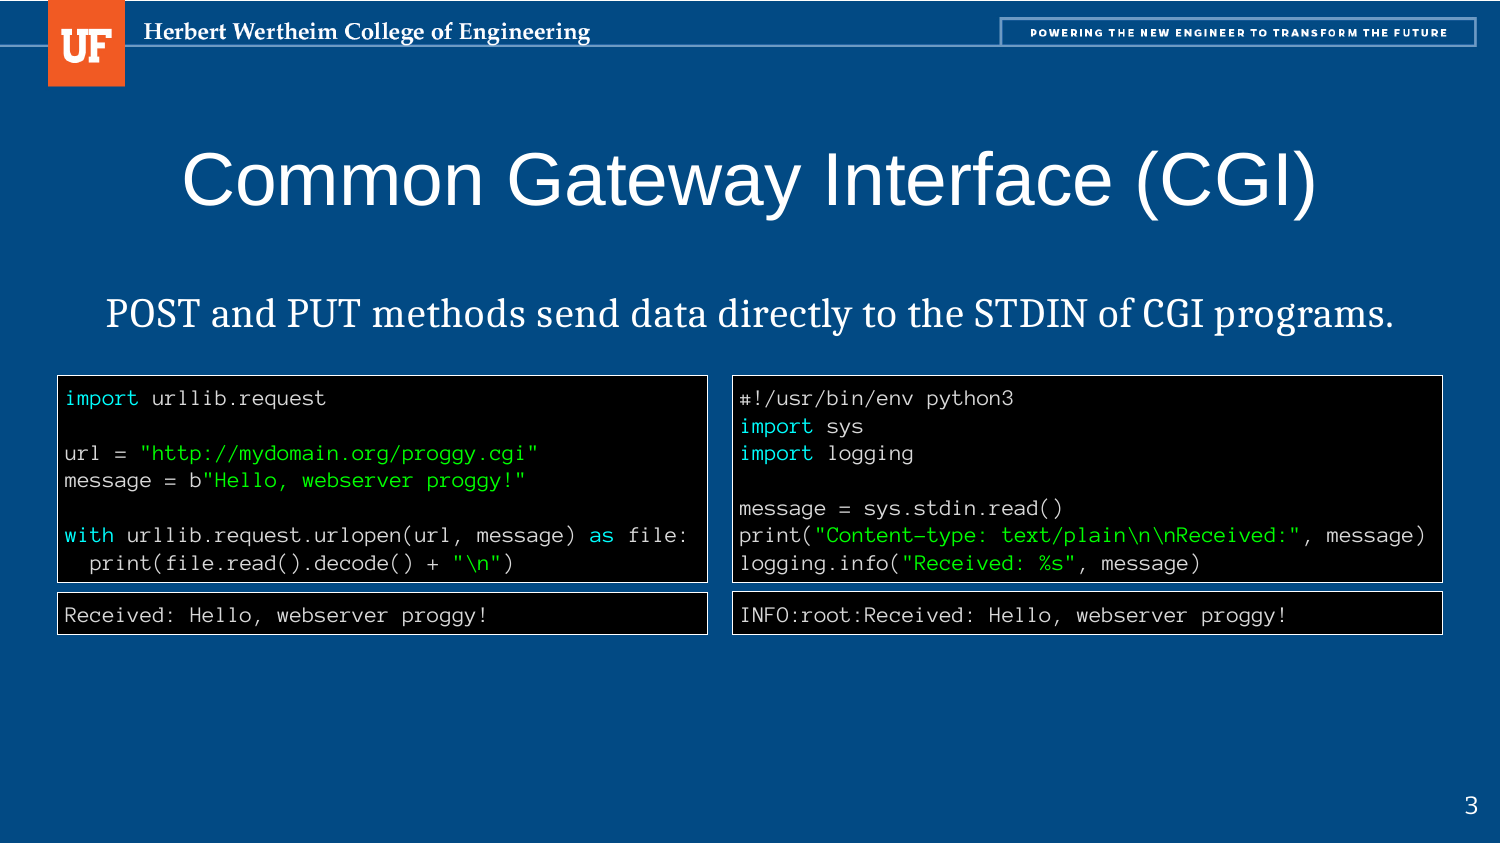

# Common Gateway Interface (CGI)
POST and PUT methods send data directly to the STDIN of CGI programs.
import urllib.request

url = "http://mydomain.org/proggy.cgi"
message = b"Hello, webserver proggy!"

with urllib.request.urlopen(url, message) as file:
  print(file.read().decode() + "\n")
#!/usr/bin/env python3
import sys
import logging

message = sys.stdin.read()
print("Content-type: text/plain\n\nReceived:", message)
logging.info("Received: %s", message)
INFO:root:Received: Hello, webserver proggy!
Received: Hello, webserver proggy!
3